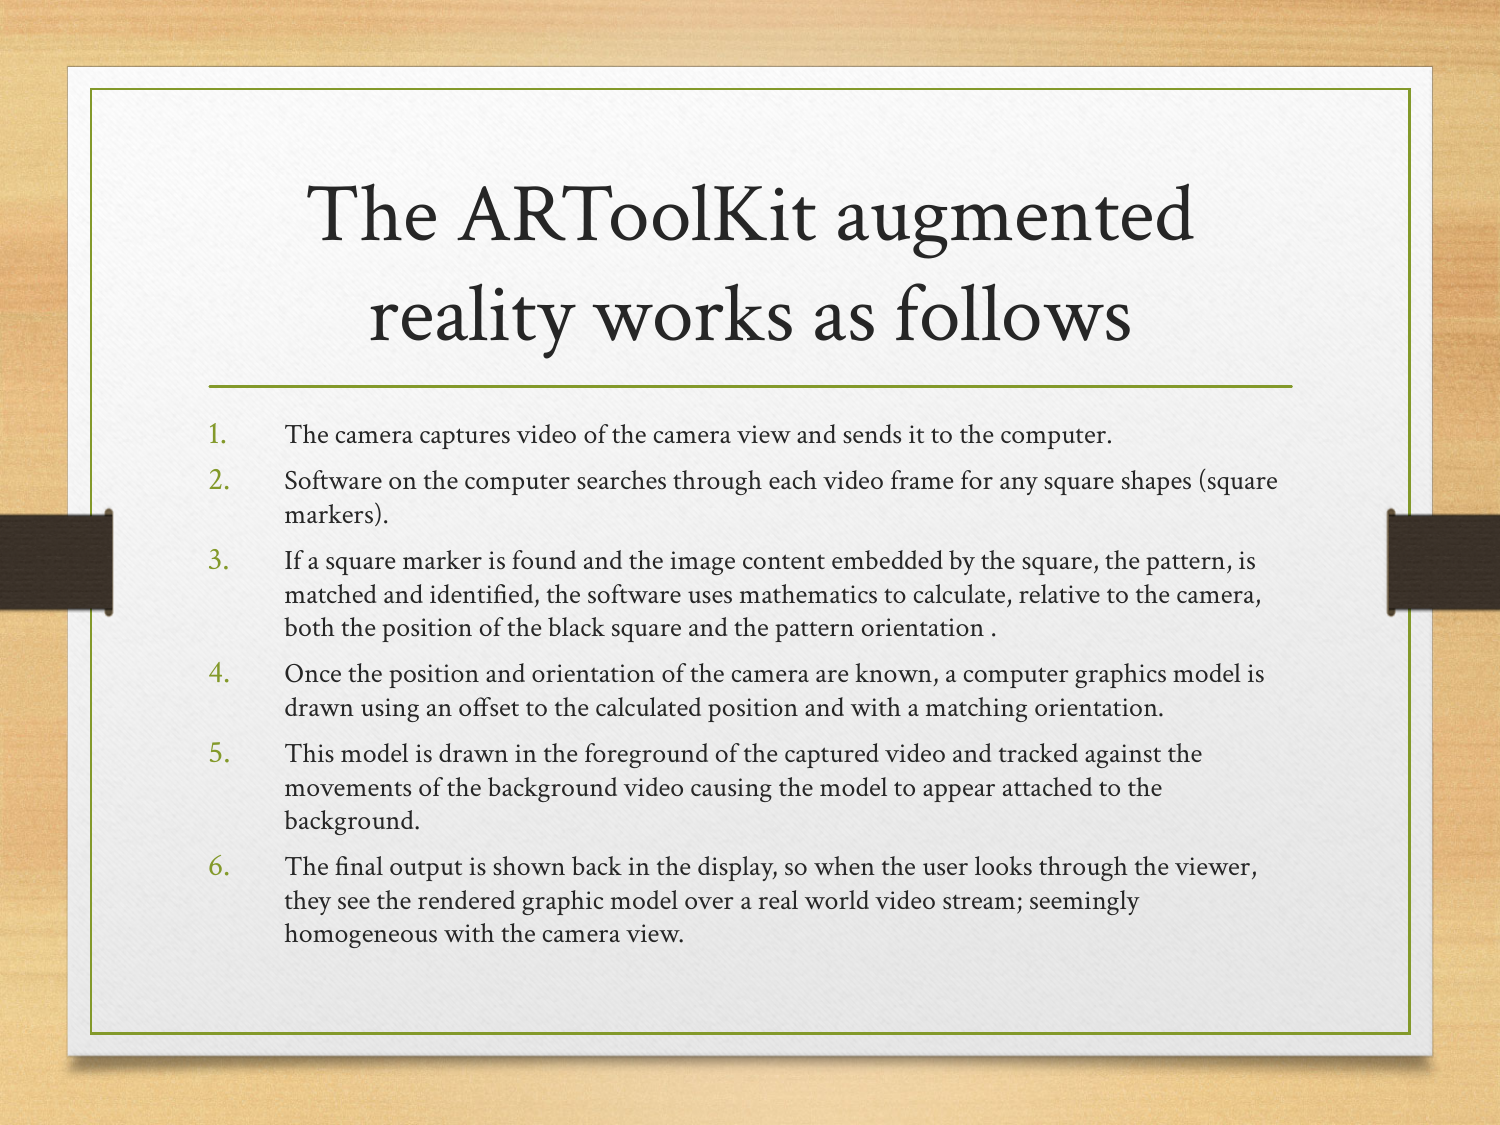

# The ARToolKit augmented reality works as follows
The camera captures video of the camera view and sends it to the computer.
Software on the computer searches through each video frame for any square shapes (square markers).
If a square marker is found and the image content embedded by the square, the pattern, is matched and identified, the software uses mathematics to calculate, relative to the camera, both the position of the black square and the pattern orientation .
Once the position and orientation of the camera are known, a computer graphics model is drawn using an offset to the calculated position and with a matching orientation.
This model is drawn in the foreground of the captured video and tracked against the movements of the background video causing the model to appear attached to the background.
The final output is shown back in the display, so when the user looks through the viewer, they see the rendered graphic model over a real world video stream; seemingly homogeneous with the camera view.